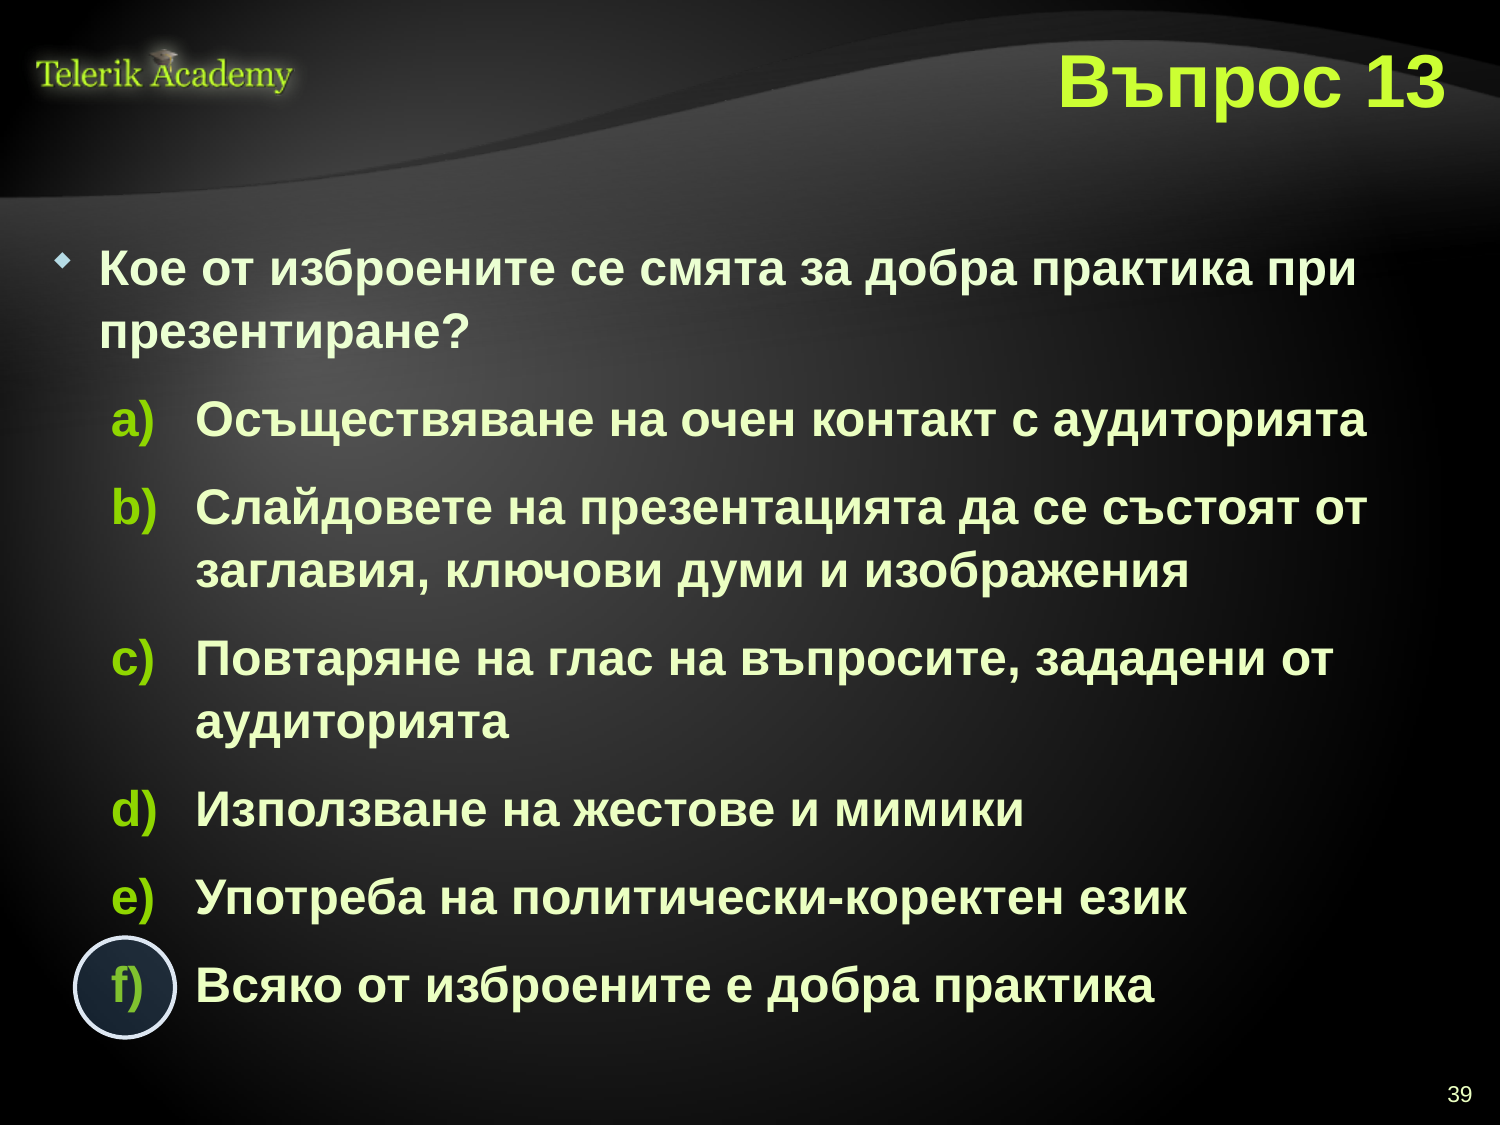

# Въпрос 13
Кое от изброените се смята за добра практика при презентиране?
Осъществяване на очен контакт с аудиторията
Слайдовете на презентацията да се състоят от заглавия, ключови думи и изображения
Повтаряне на глас на въпросите, зададени от аудиторията
Използване на жестове и мимики
Употреба на политически-коректен език
Всяко от изброените е добра практика

39